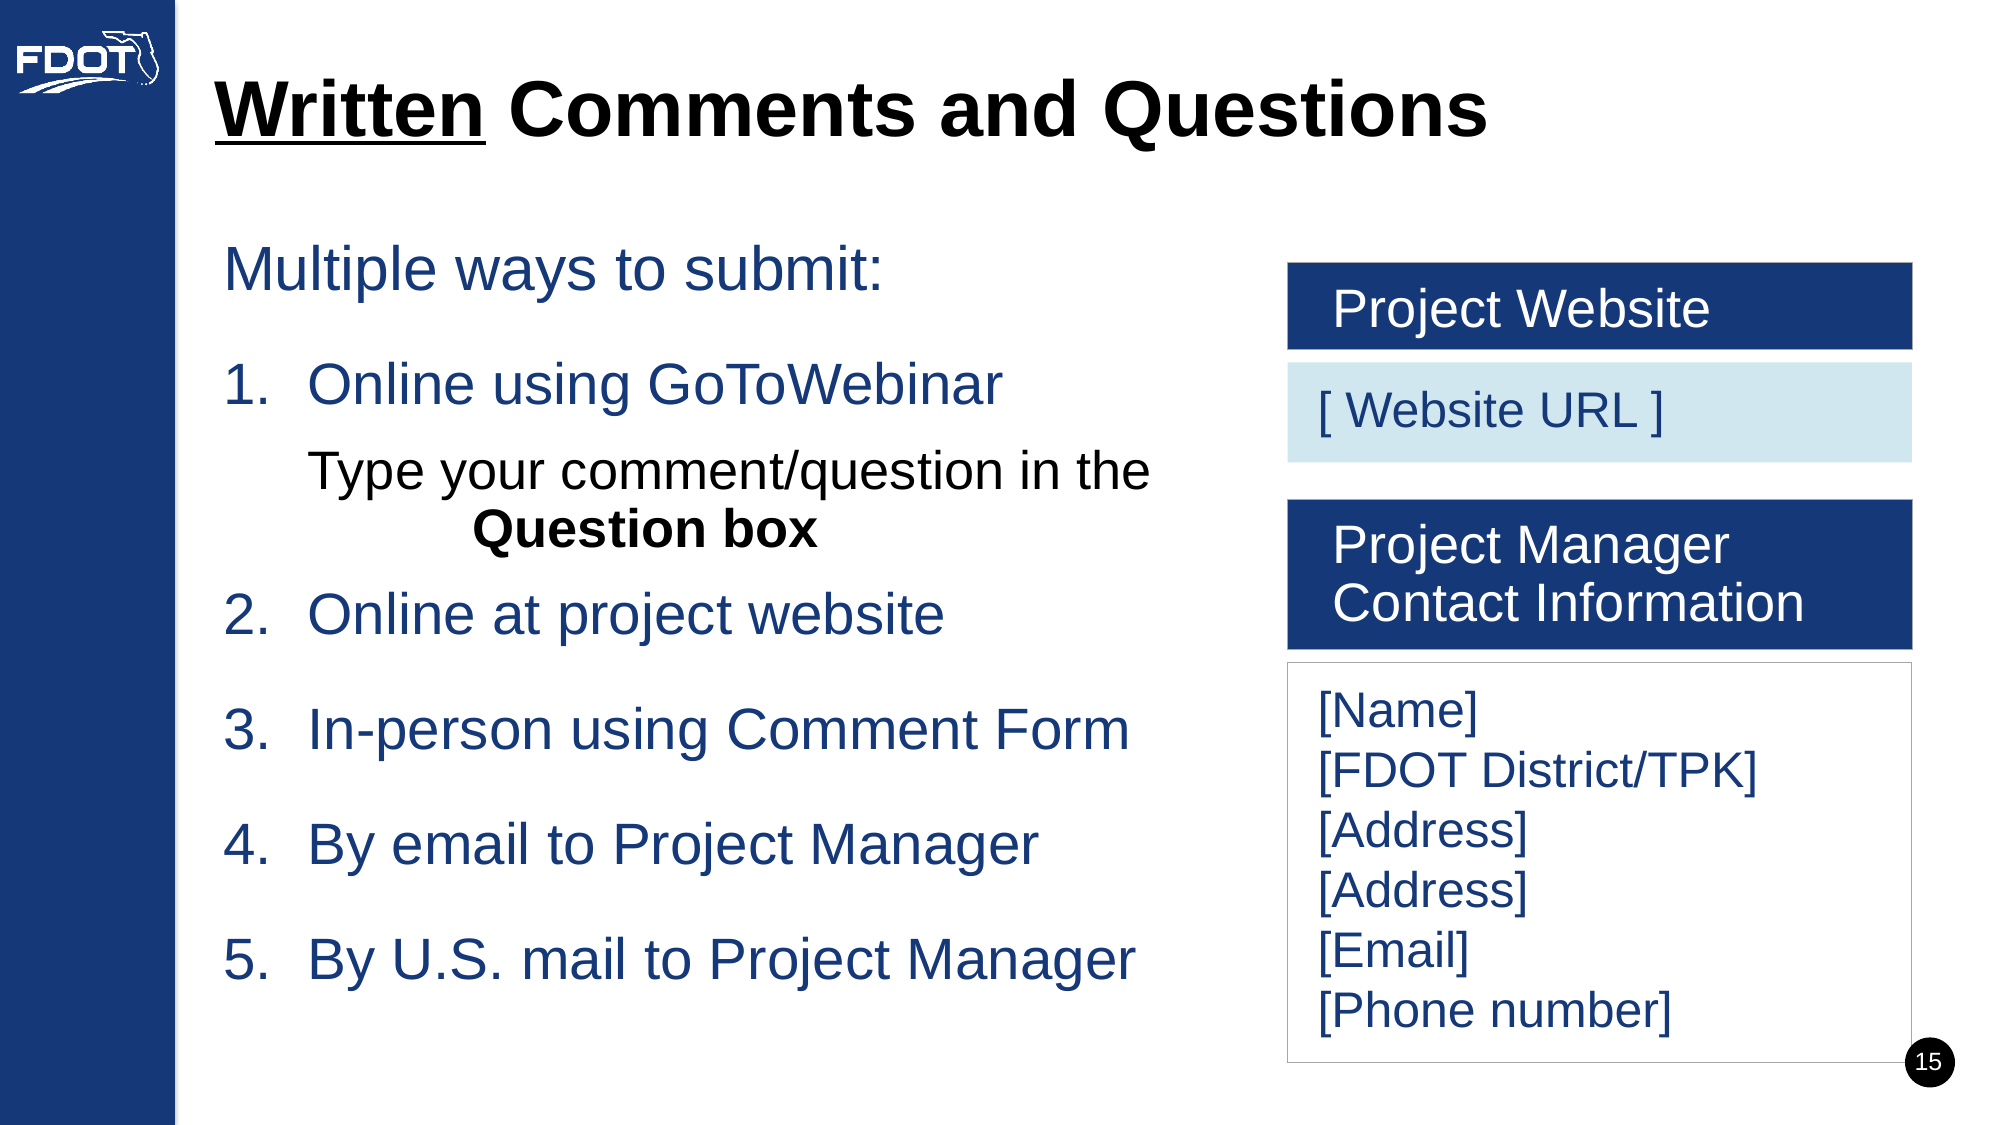

Written Comments and Questions
Multiple ways to submit:
Online using GoToWebinar
Type your comment/question in the             Question box
Online at project website
In-person using Comment Form
By email to Project Manager
By U.S. mail to Project Manager

Project Website
[ Website URL ]
Project Manager Contact Information
[Name]
[FDOT District/TPK]
[Address]
[Address]
[Email]
[Phone number]

 15